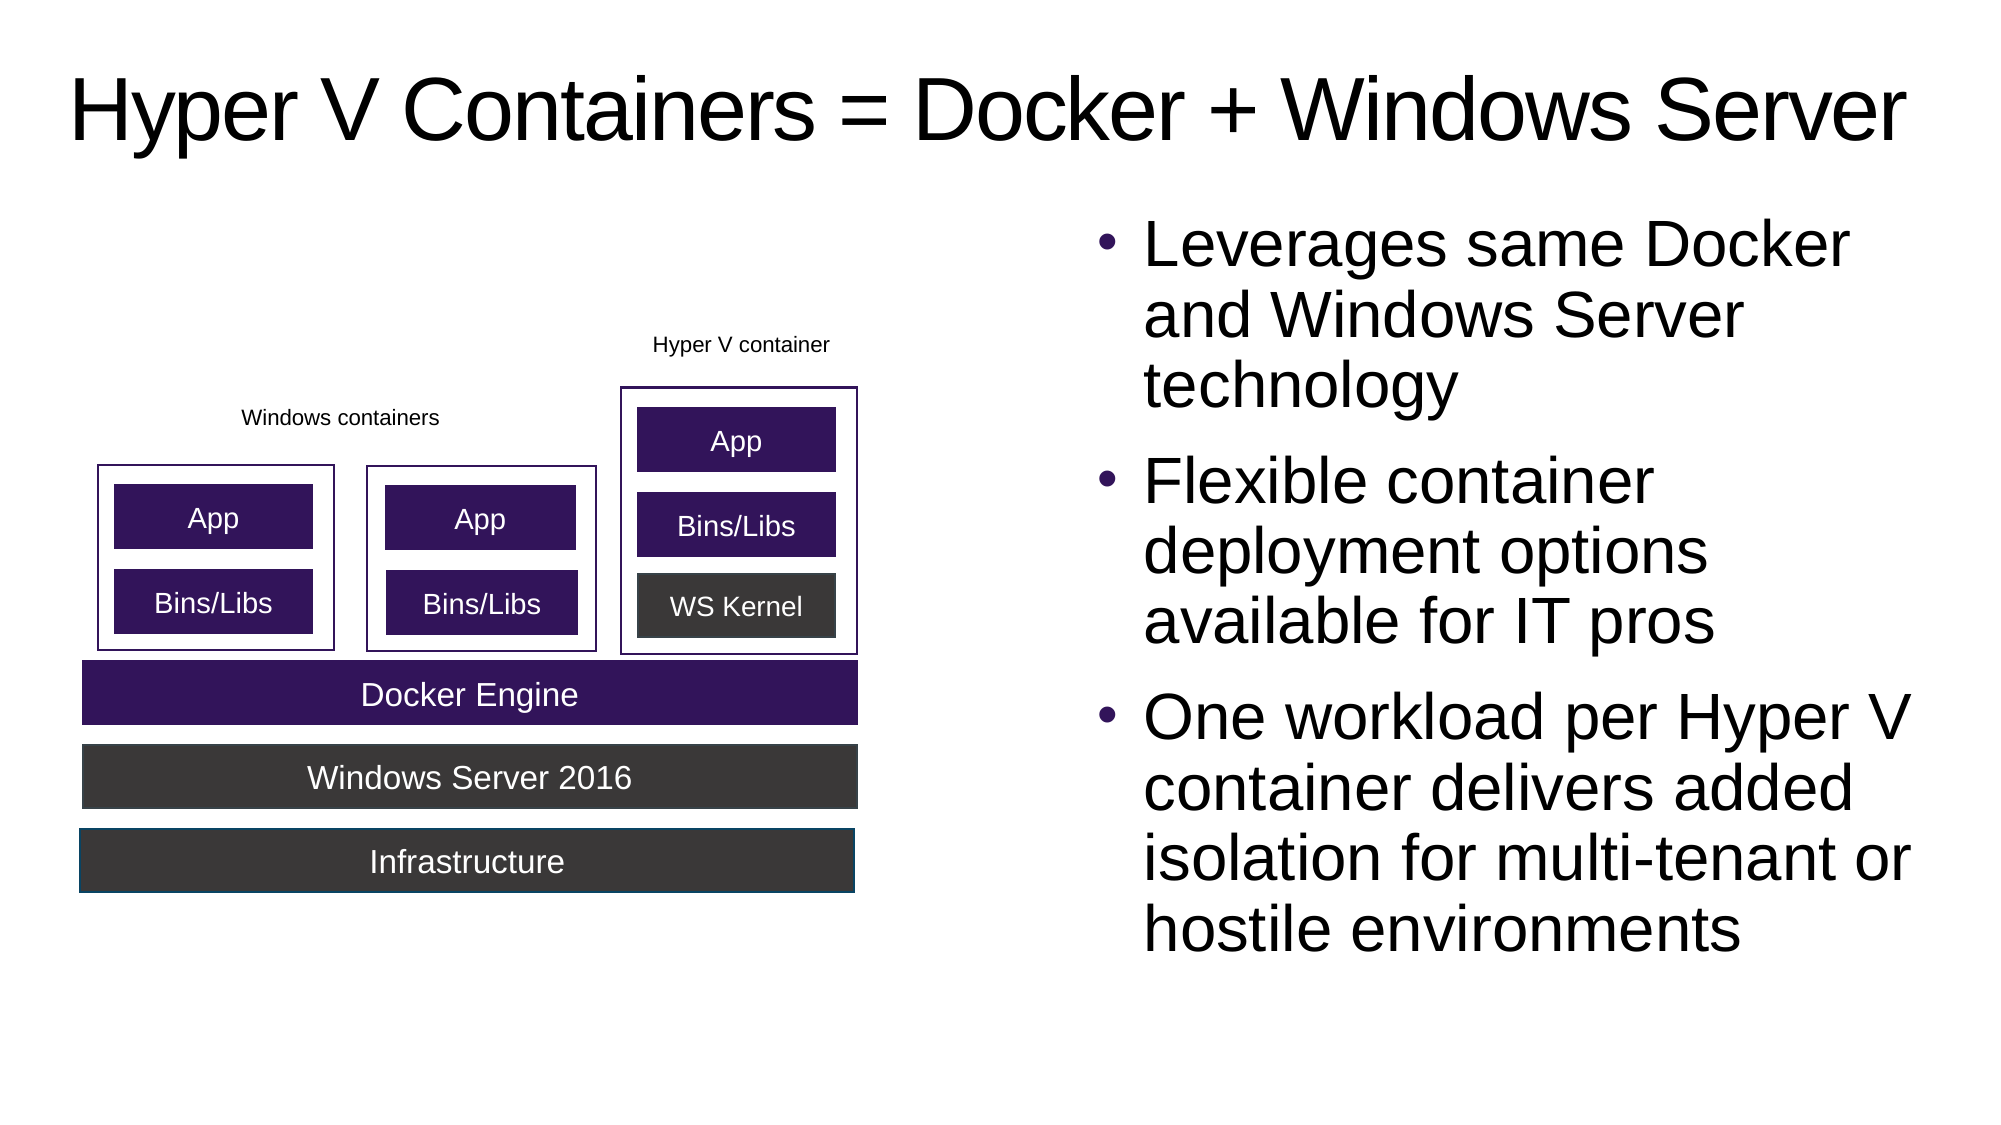

# Hyper V Containers = Docker + Windows Server
Leverages same Docker and Windows Server technology
Flexible container deployment options available for IT pros
One workload per Hyper V container delivers added isolation for multi-tenant or hostile environments

Hyper V container
Windows containers

App

App
App
Bins/Libs
Bins/Libs
Bins/Libs
WS Kernel
Docker Engine
Windows Server 2016
Infrastructure